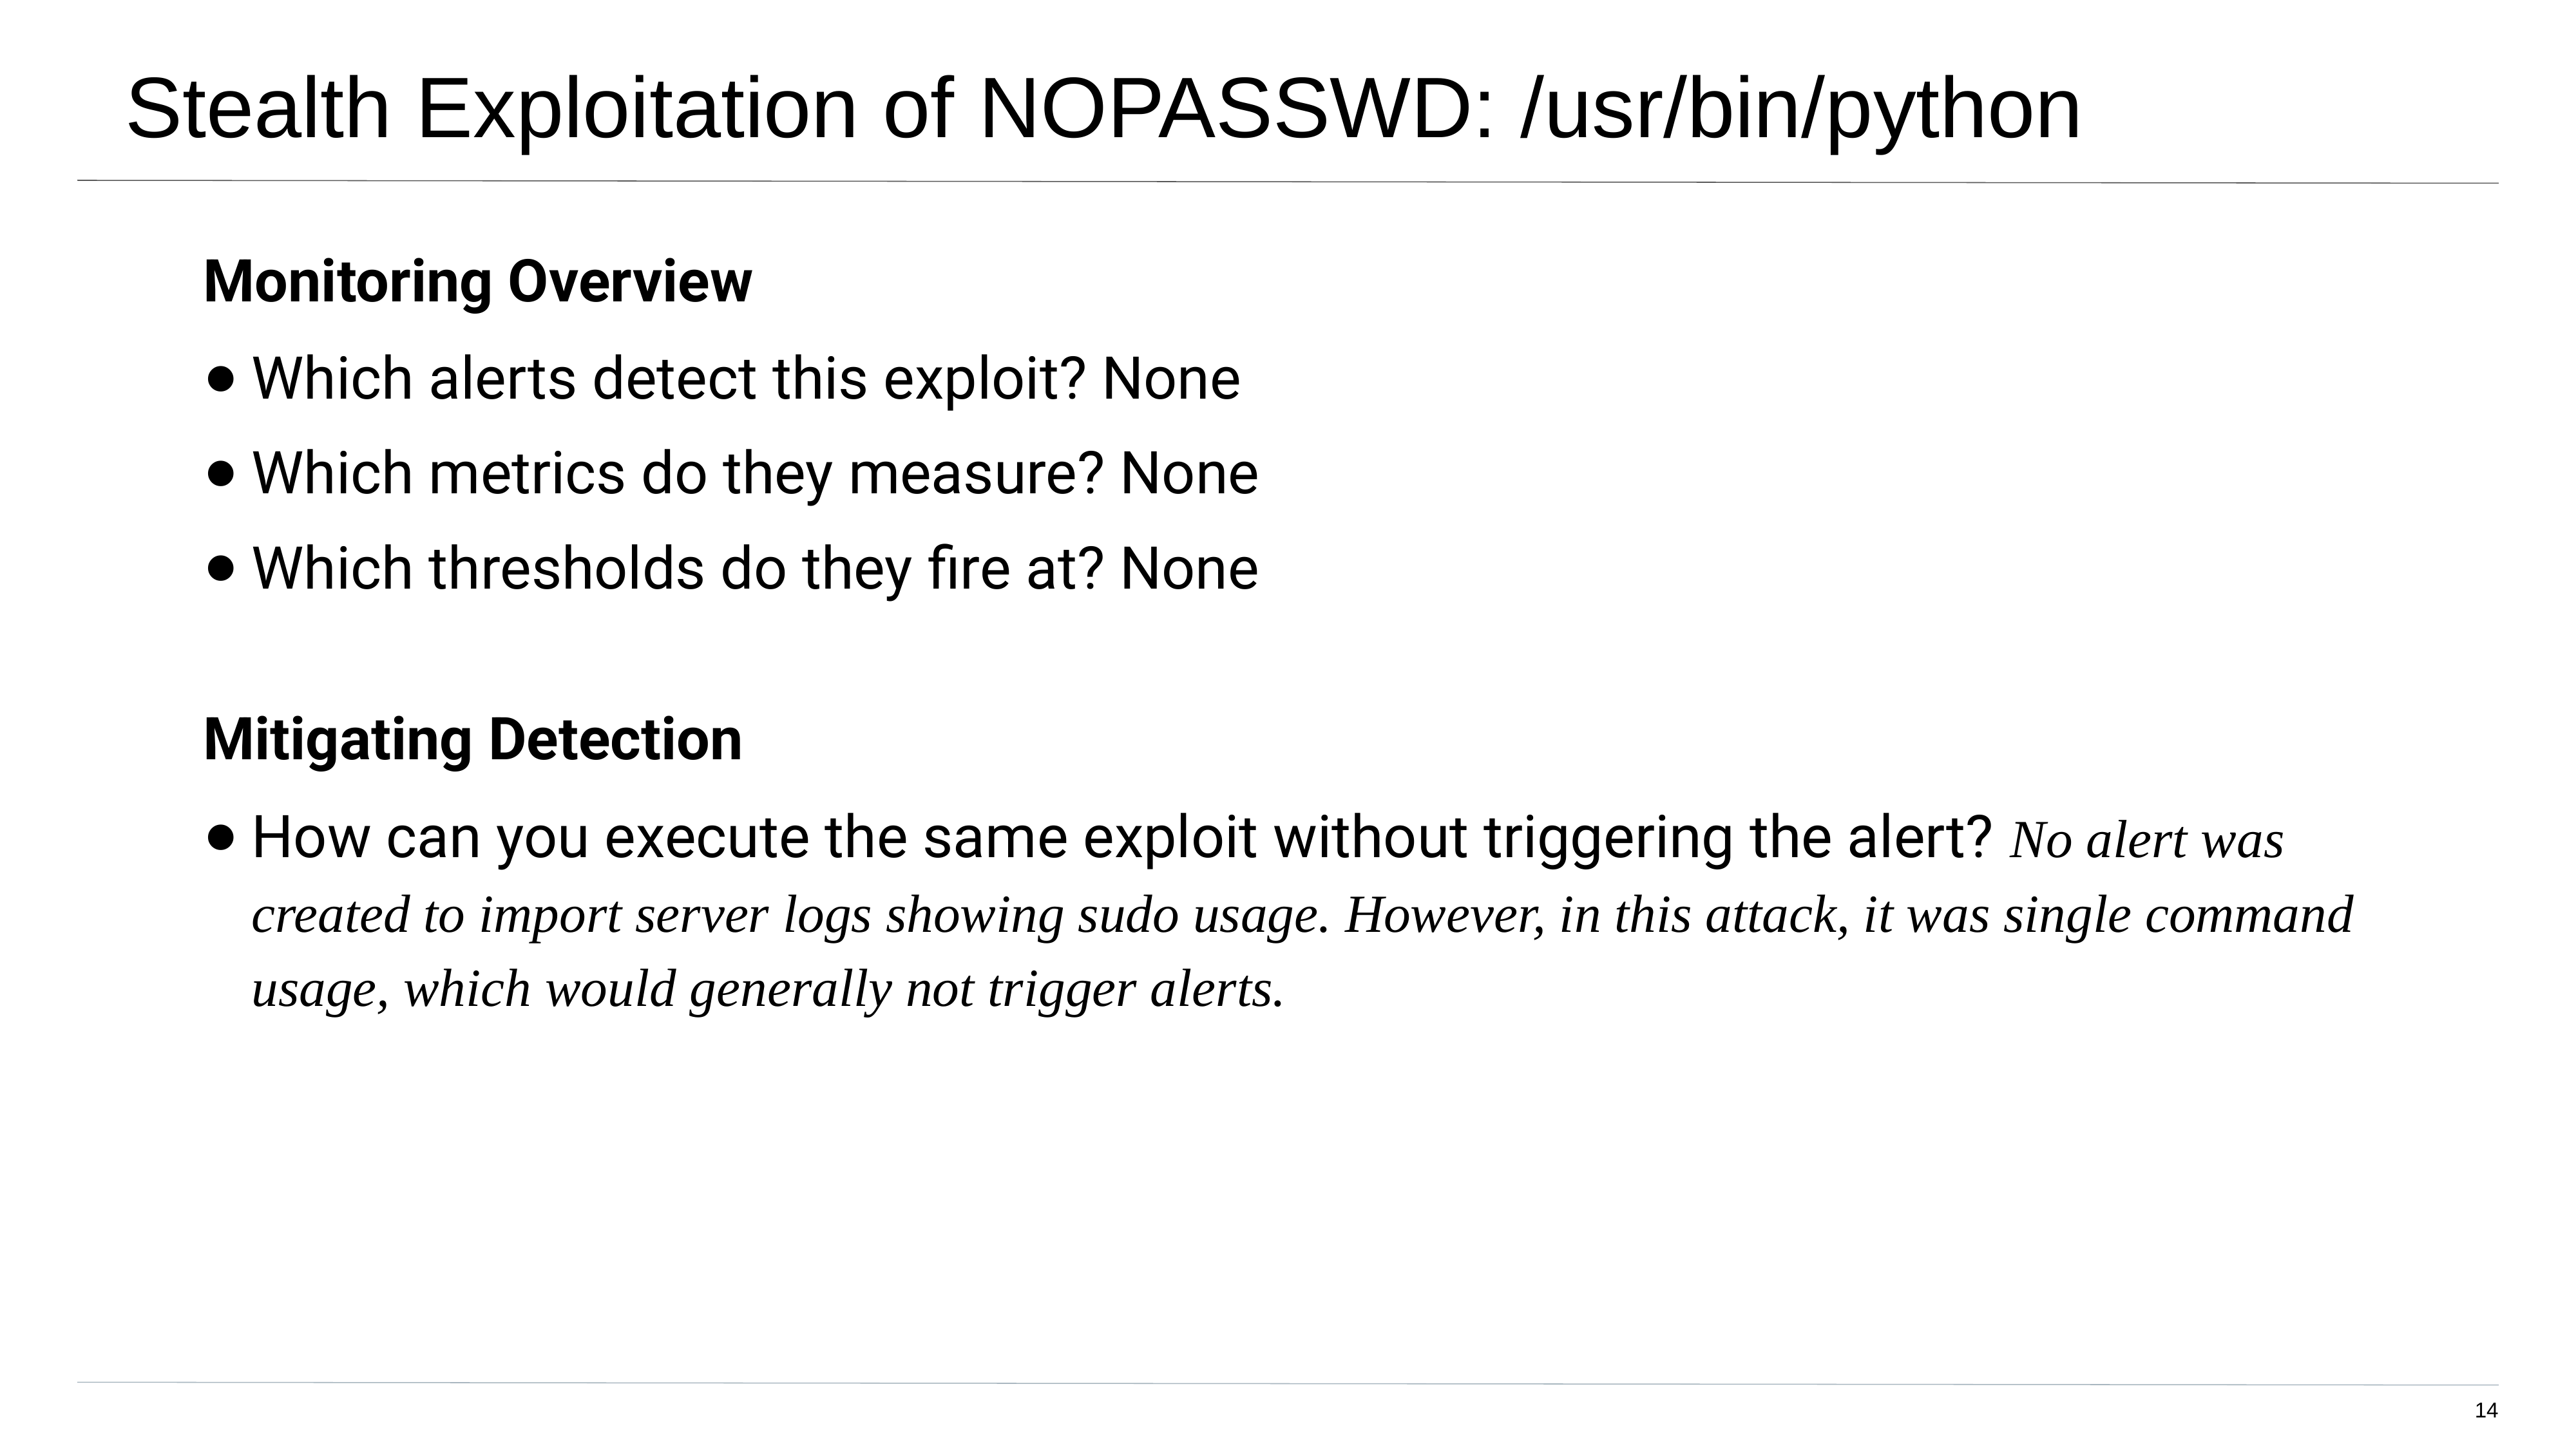

# Stealth Exploitation of NOPASSWD: /usr/bin/python
Monitoring Overview
Which alerts detect this exploit? None
Which metrics do they measure? None
Which thresholds do they fire at? None

Mitigating Detection
How can you execute the same exploit without triggering the alert? No alert was created to import server logs showing sudo usage. However, in this attack, it was single command usage, which would generally not trigger alerts.
14